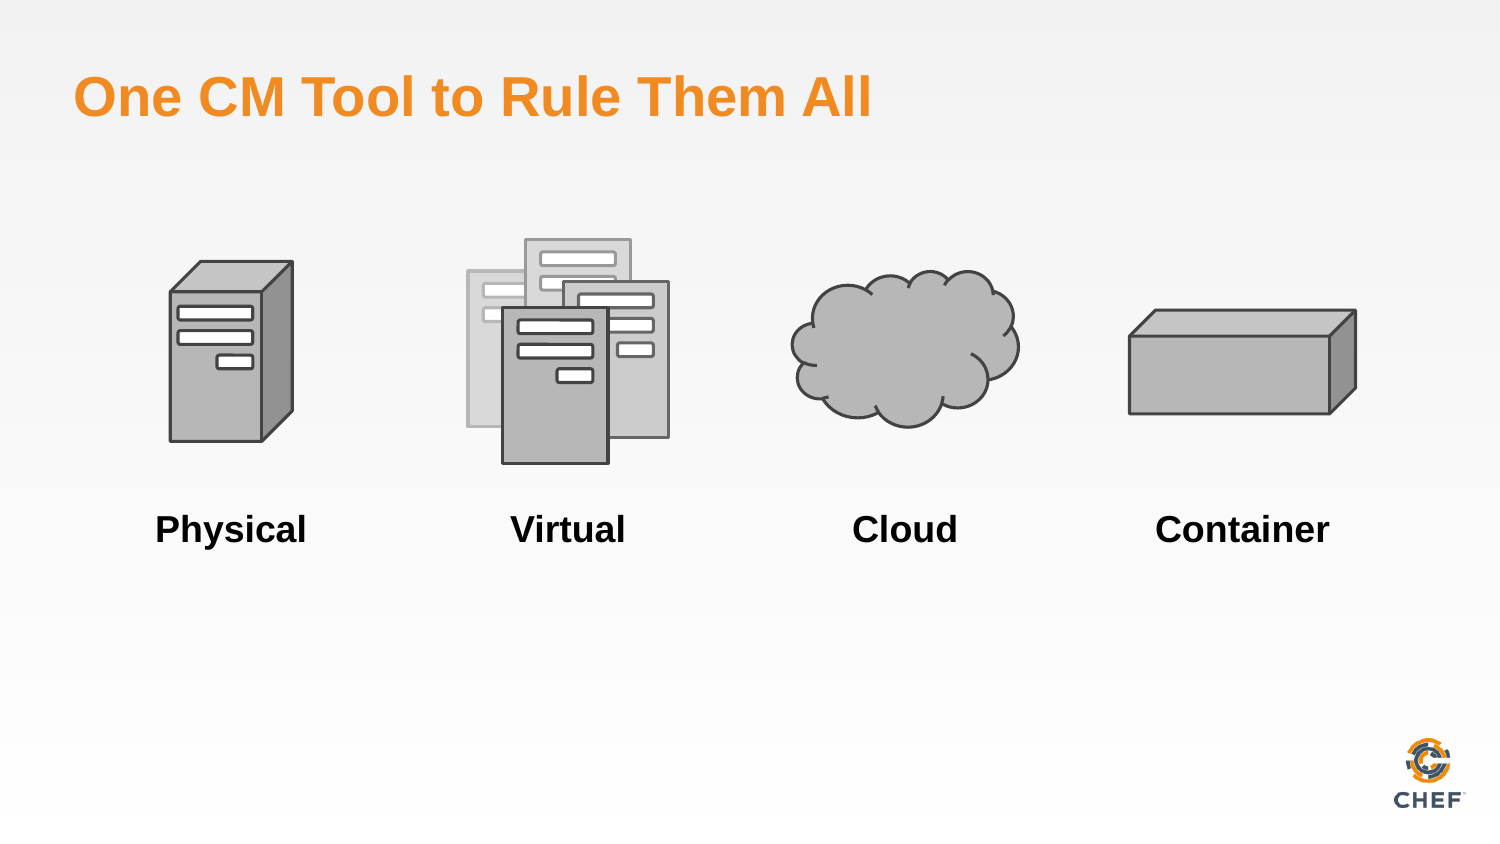

# One CM Tool to Rule Them All

Physical
Virtual
Cloud
Container